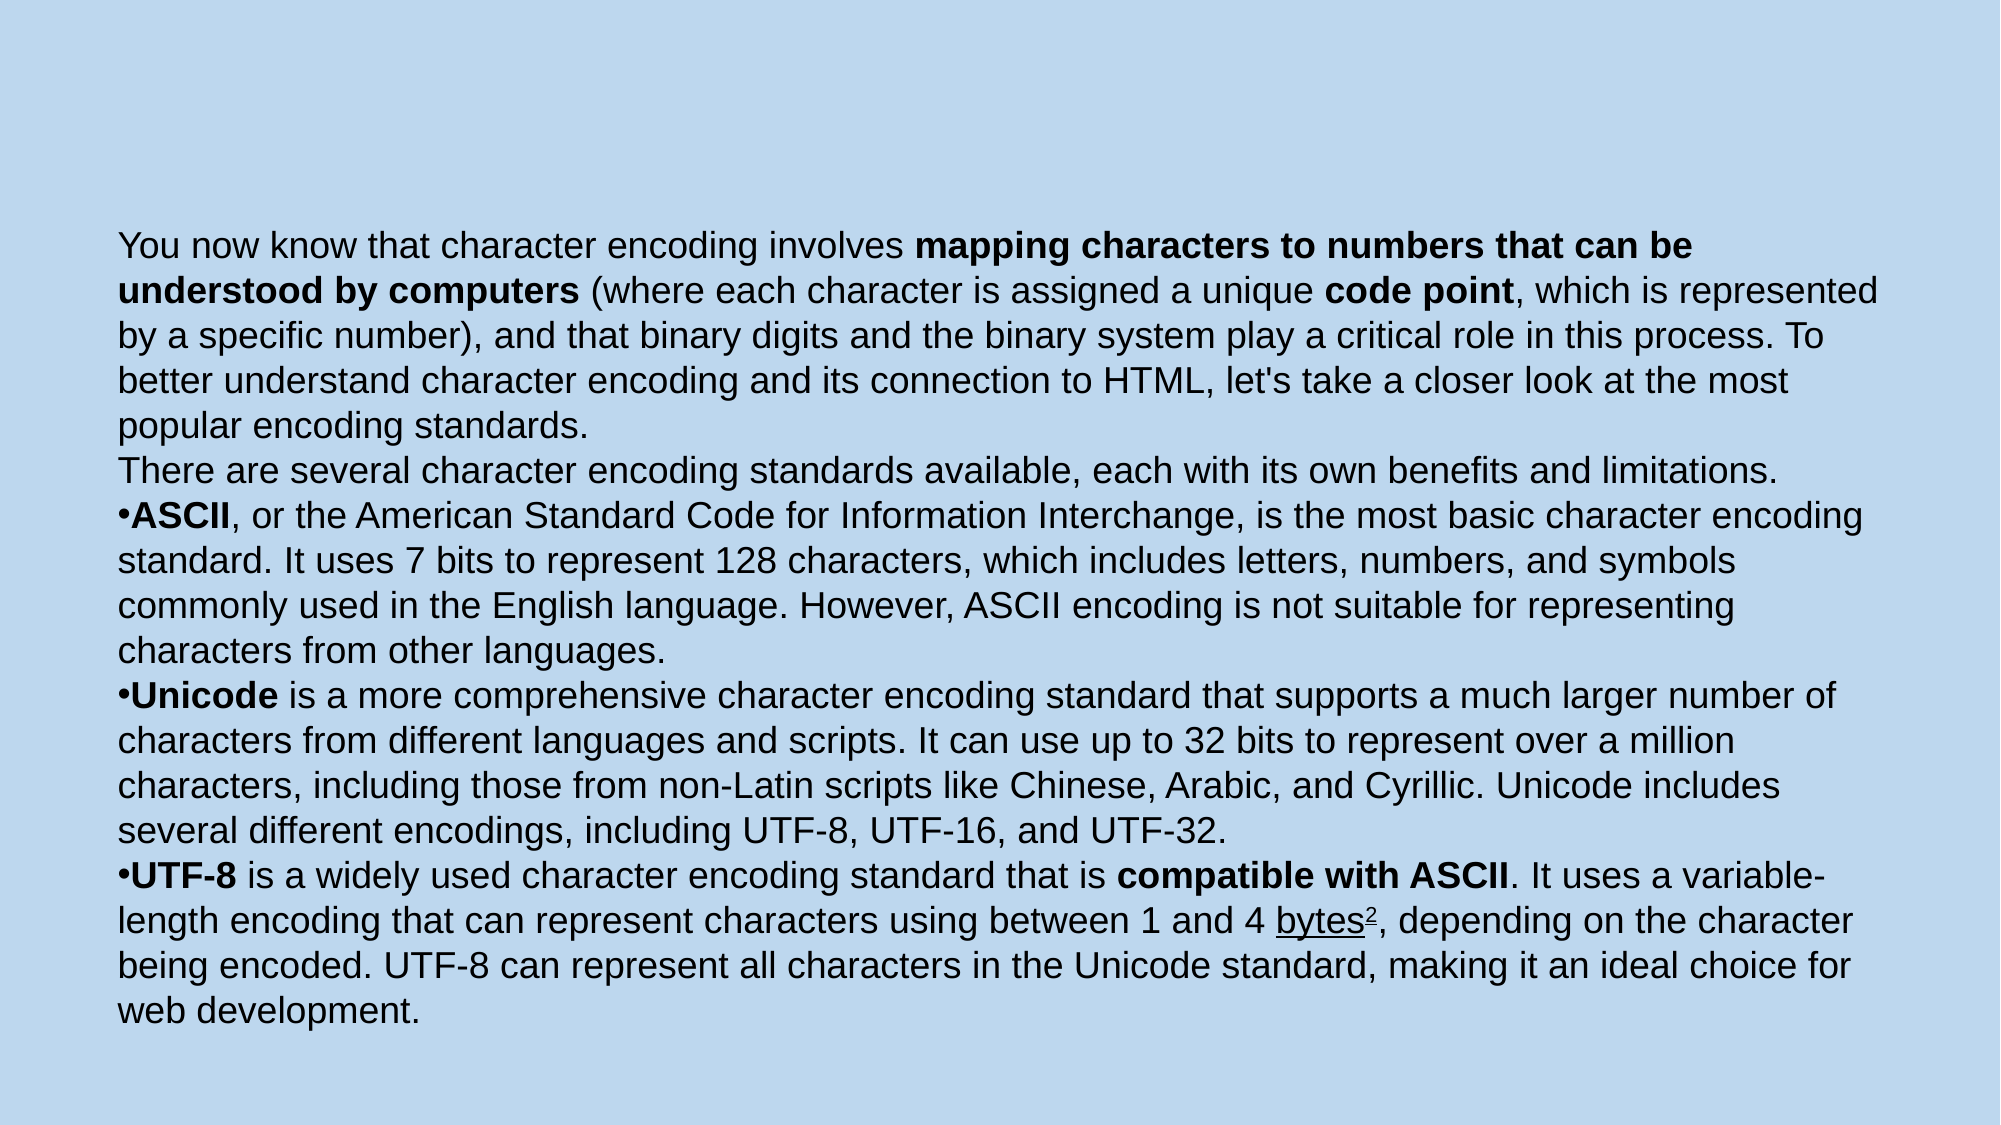

You now know that character encoding involves mapping characters to numbers that can be understood by computers (where each character is assigned a unique code point, which is represented by a specific number), and that binary digits and the binary system play a critical role in this process. To better understand character encoding and its connection to HTML, let's take a closer look at the most popular encoding standards.
There are several character encoding standards available, each with its own benefits and limitations.
ASCII, or the American Standard Code for Information Interchange, is the most basic character encoding standard. It uses 7 bits to represent 128 characters, which includes letters, numbers, and symbols commonly used in the English language. However, ASCII encoding is not suitable for representing characters from other languages.
Unicode is a more comprehensive character encoding standard that supports a much larger number of characters from different languages and scripts. It can use up to 32 bits to represent over a million characters, including those from non-Latin scripts like Chinese, Arabic, and Cyrillic. Unicode includes several different encodings, including UTF-8, UTF-16, and UTF-32.
UTF-8 is a widely used character encoding standard that is compatible with ASCII. It uses a variable-length encoding that can represent characters using between 1 and 4 bytes2, depending on the character being encoded. UTF-8 can represent all characters in the Unicode standard, making it an ideal choice for web development.